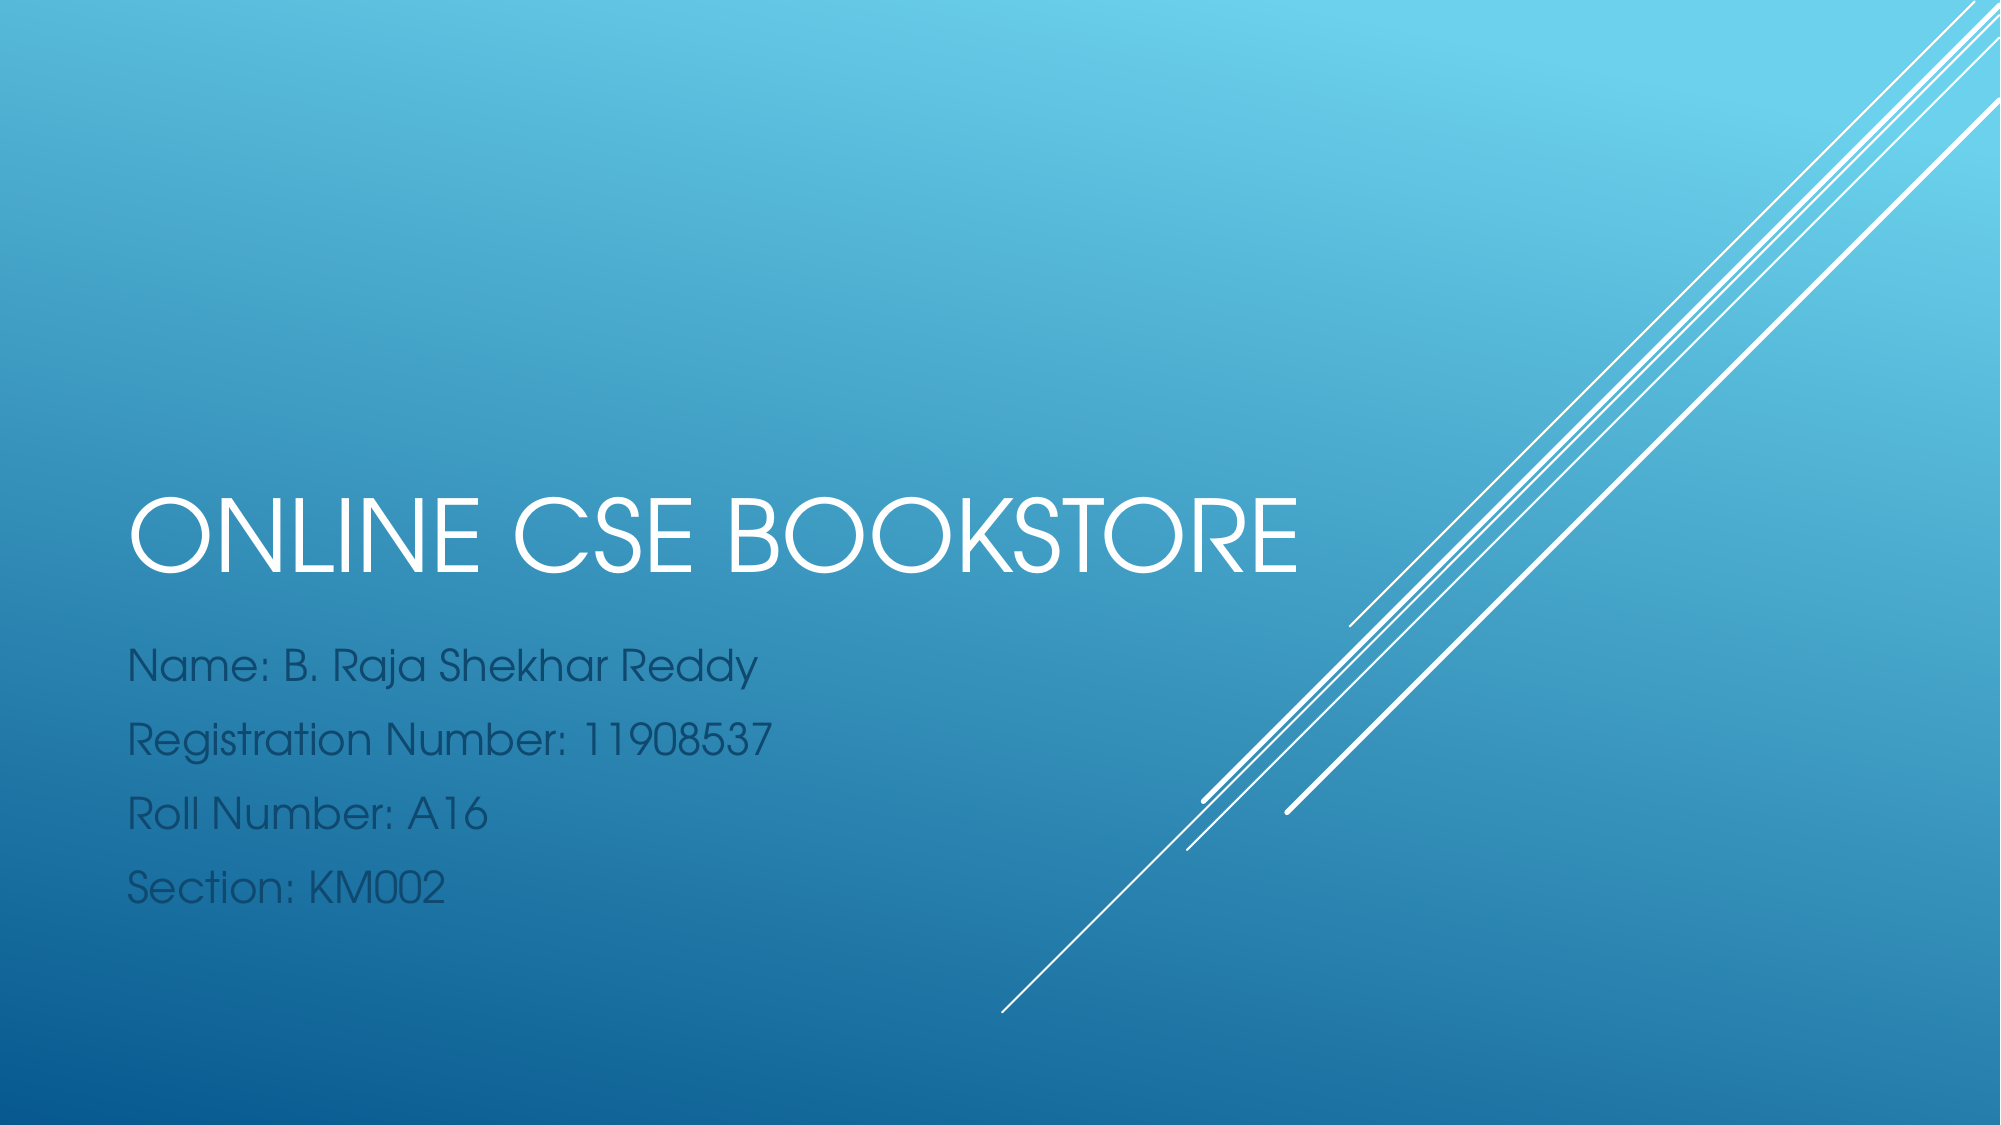

# ONLINE CSE BOOKSTORE
Name: B. Raja Shekhar Reddy
Registration Number: 11908537
Roll Number: A16
Section: KM002